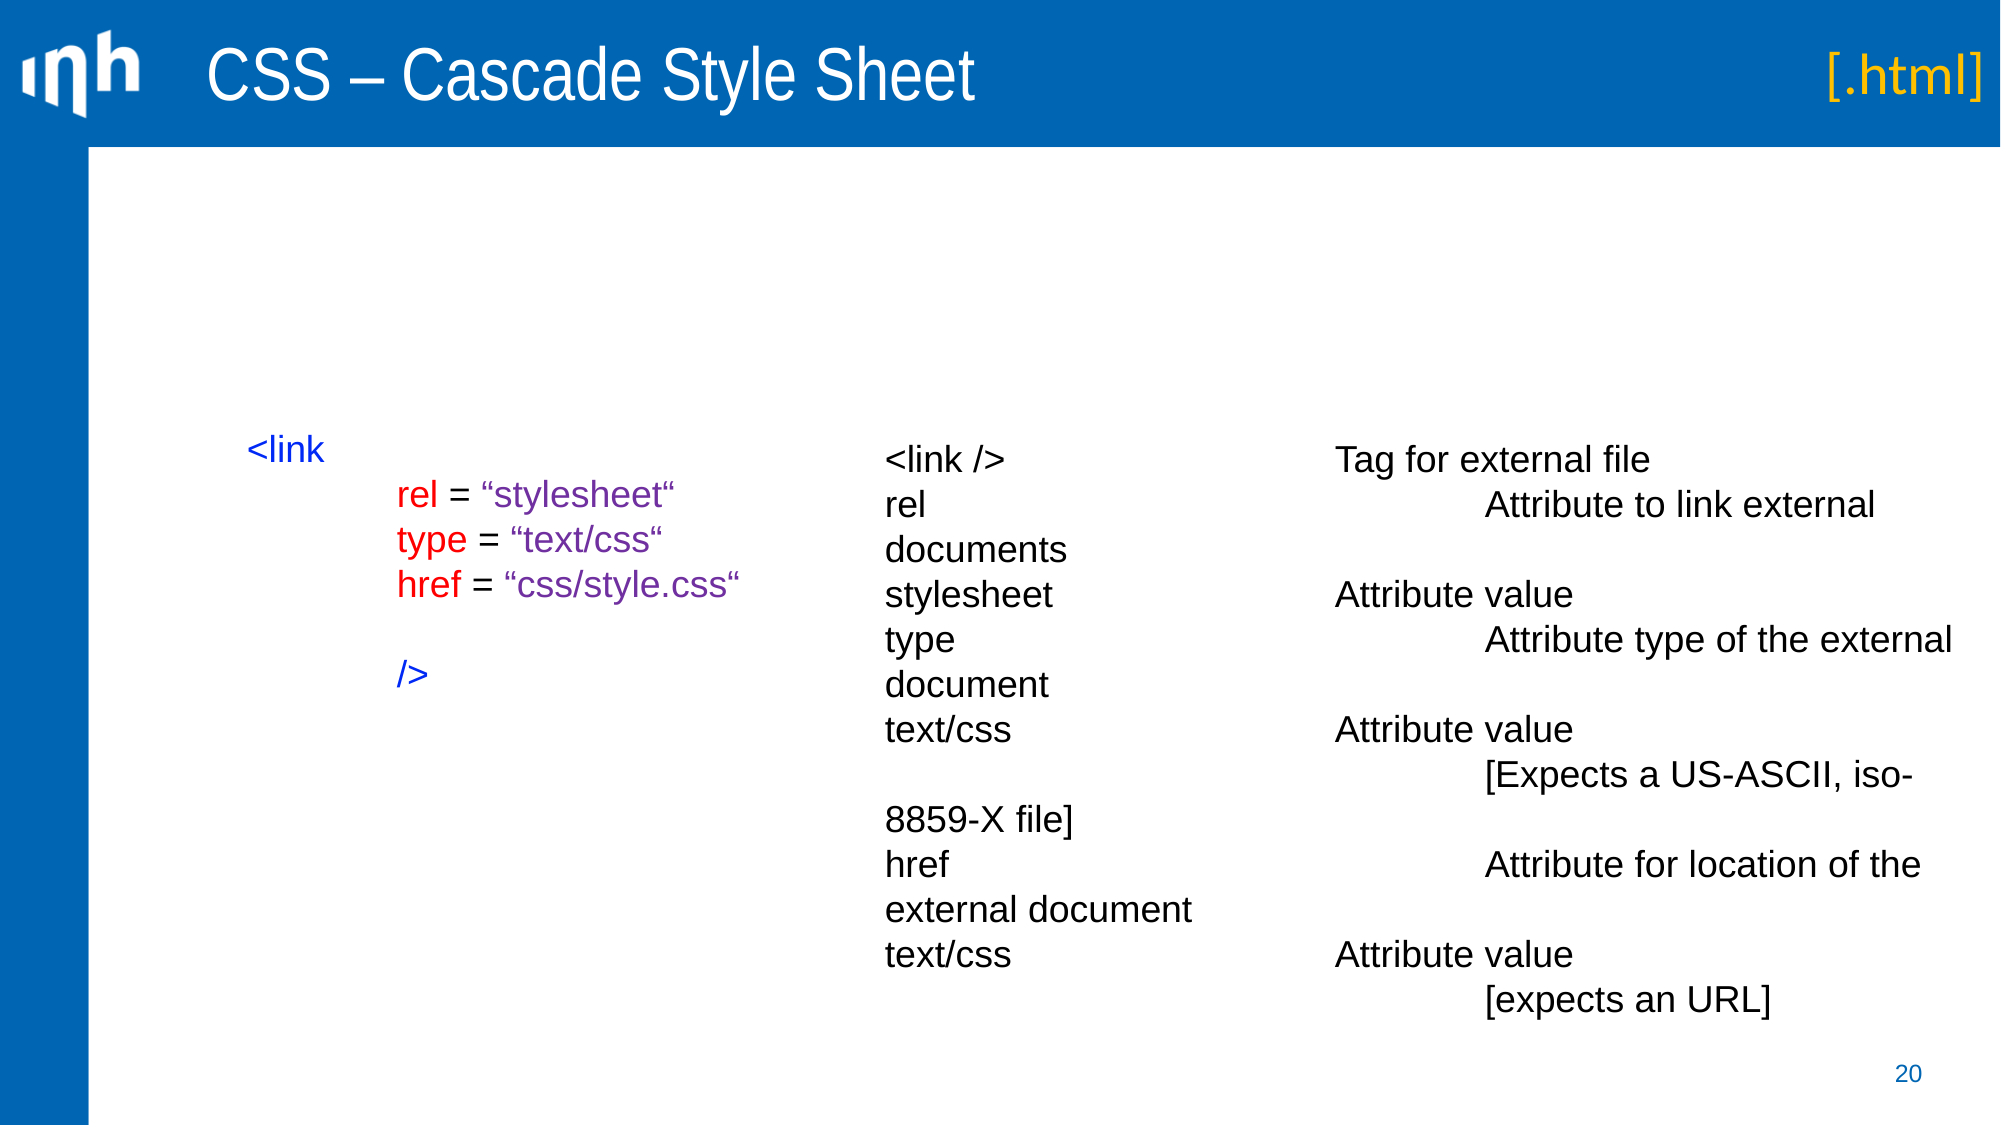

CSS – Cascade Style Sheet
[.html]
<link
	rel = “stylesheet“
	type = “text/css“
	href = “css/style.css“
	/>
<link />   		Tag for external file
rel				Attribute to link external documents
stylesheet		Attribute value
type				Attribute type of the external document
text/css			Attribute value
				[Expects a US-ASCII, iso-8859-X file]
href				Attribute for location of the external document
text/css			Attribute value
				[expects an URL]

20